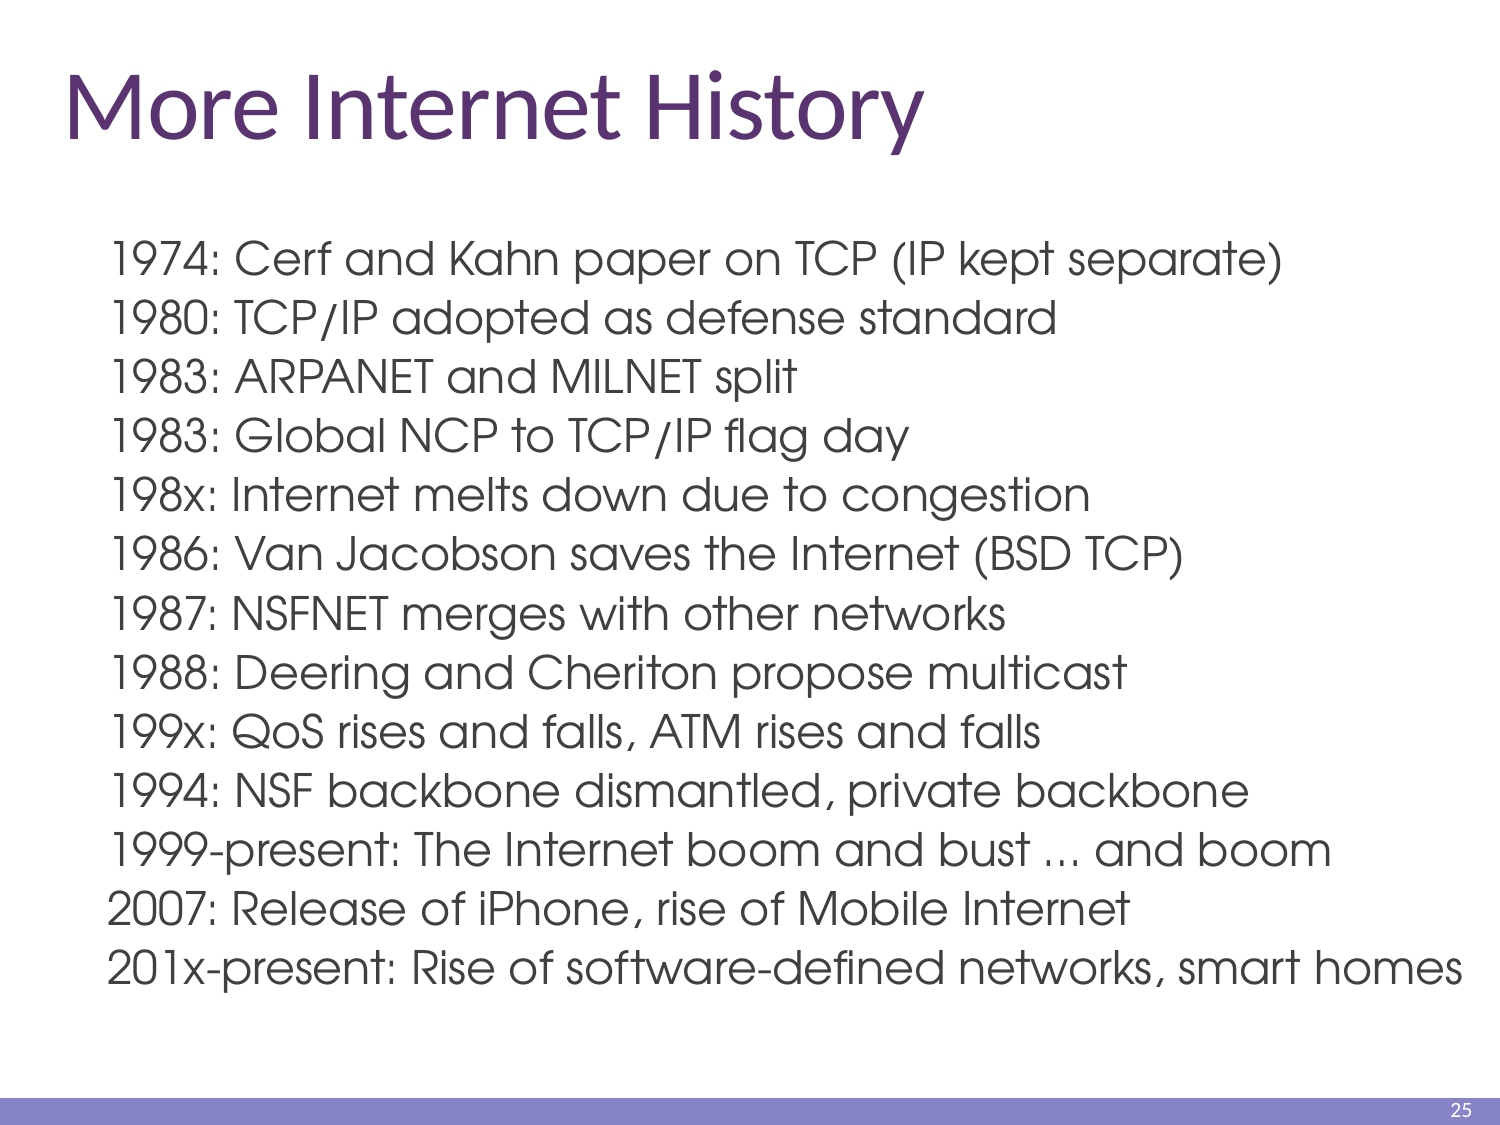

# More Internet History
1974: Cerf and Kahn paper on TCP (IP kept separate)
1980: TCP/IP adopted as defense standard
1983: ARPANET and MILNET split
1983: Global NCP to TCP/IP flag day
198x: Internet melts down due to congestion
1986: Van Jacobson saves the Internet (BSD TCP)
1987: NSFNET merges with other networks
1988: Deering and Cheriton propose multicast
199x: QoS rises and falls, ATM rises and falls
1994: NSF backbone dismantled, private backbone
1999-present: The Internet boom and bust … and boom
2007: Release of iPhone, rise of Mobile Internet
201x-present: Rise of software-defined networks, smart homes
25